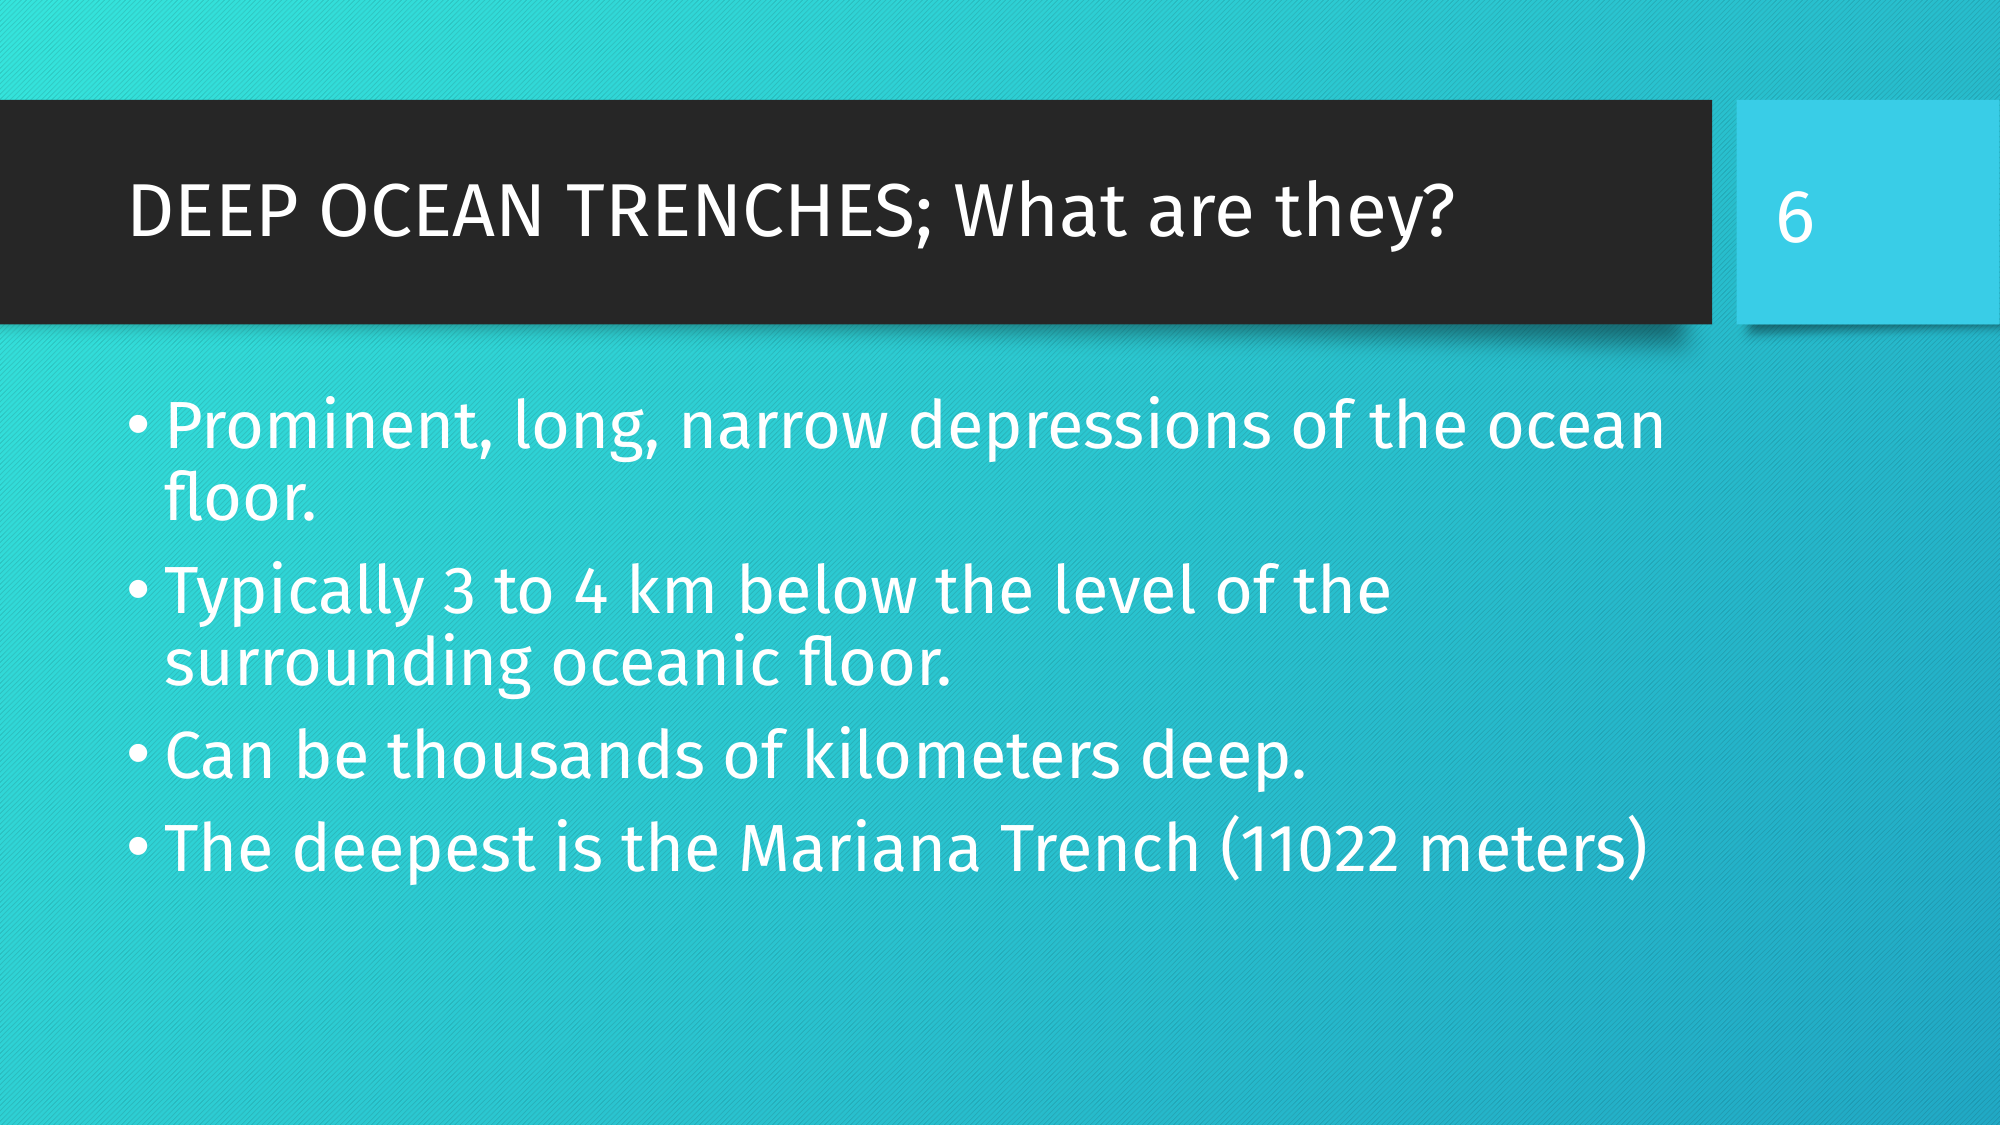

6
# DEEP OCEAN TRENCHES; What are they?
Prominent, long, narrow depressions of the ocean floor.
Typically 3 to 4 km below the level of the surrounding oceanic floor.
Can be thousands of kilometers deep.
The deepest is the Mariana Trench (11022 meters)